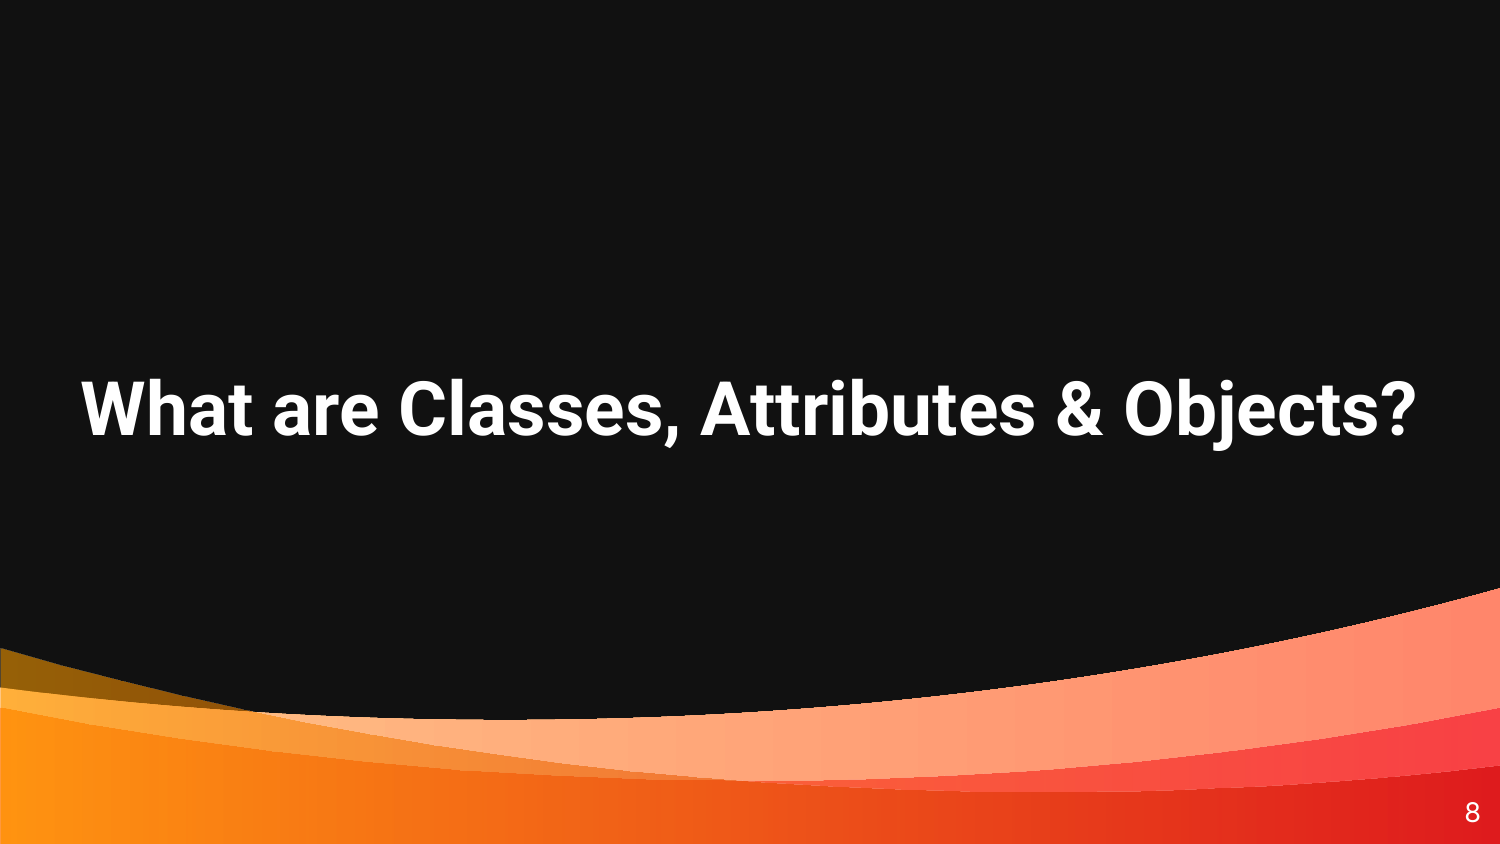

# What are Classes, Attributes & Objects?
8